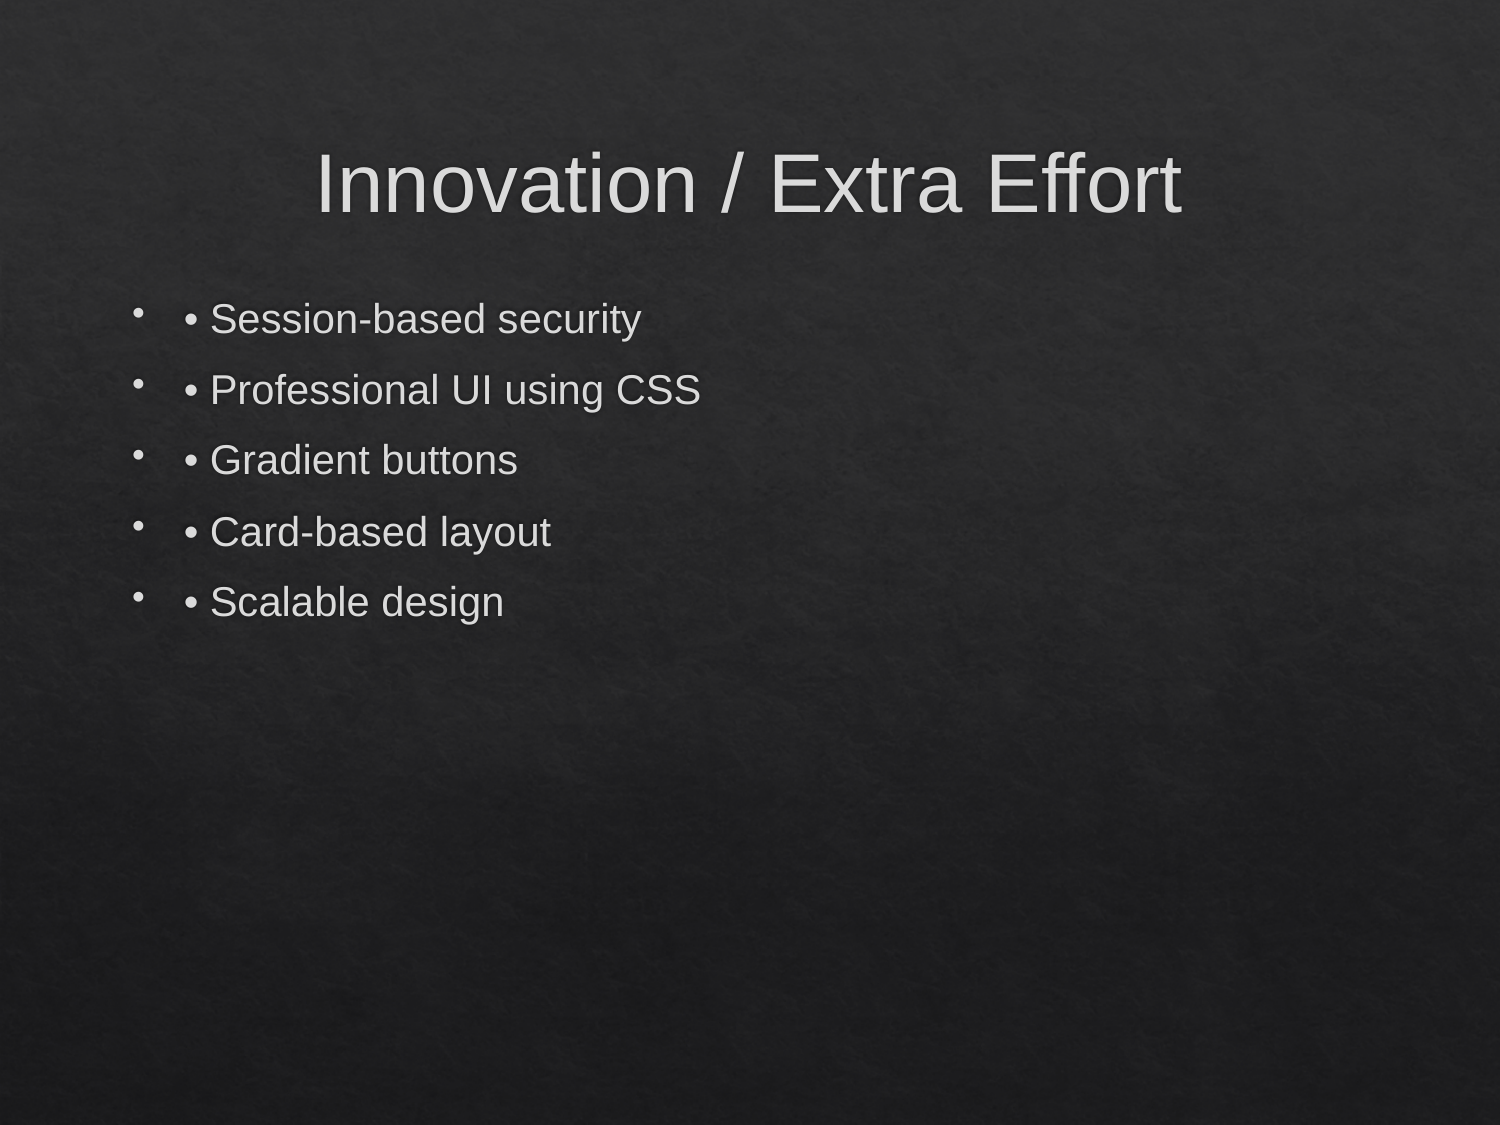

# Innovation / Extra Effort
• Session-based security
• Professional UI using CSS
• Gradient buttons
• Card-based layout
• Scalable design